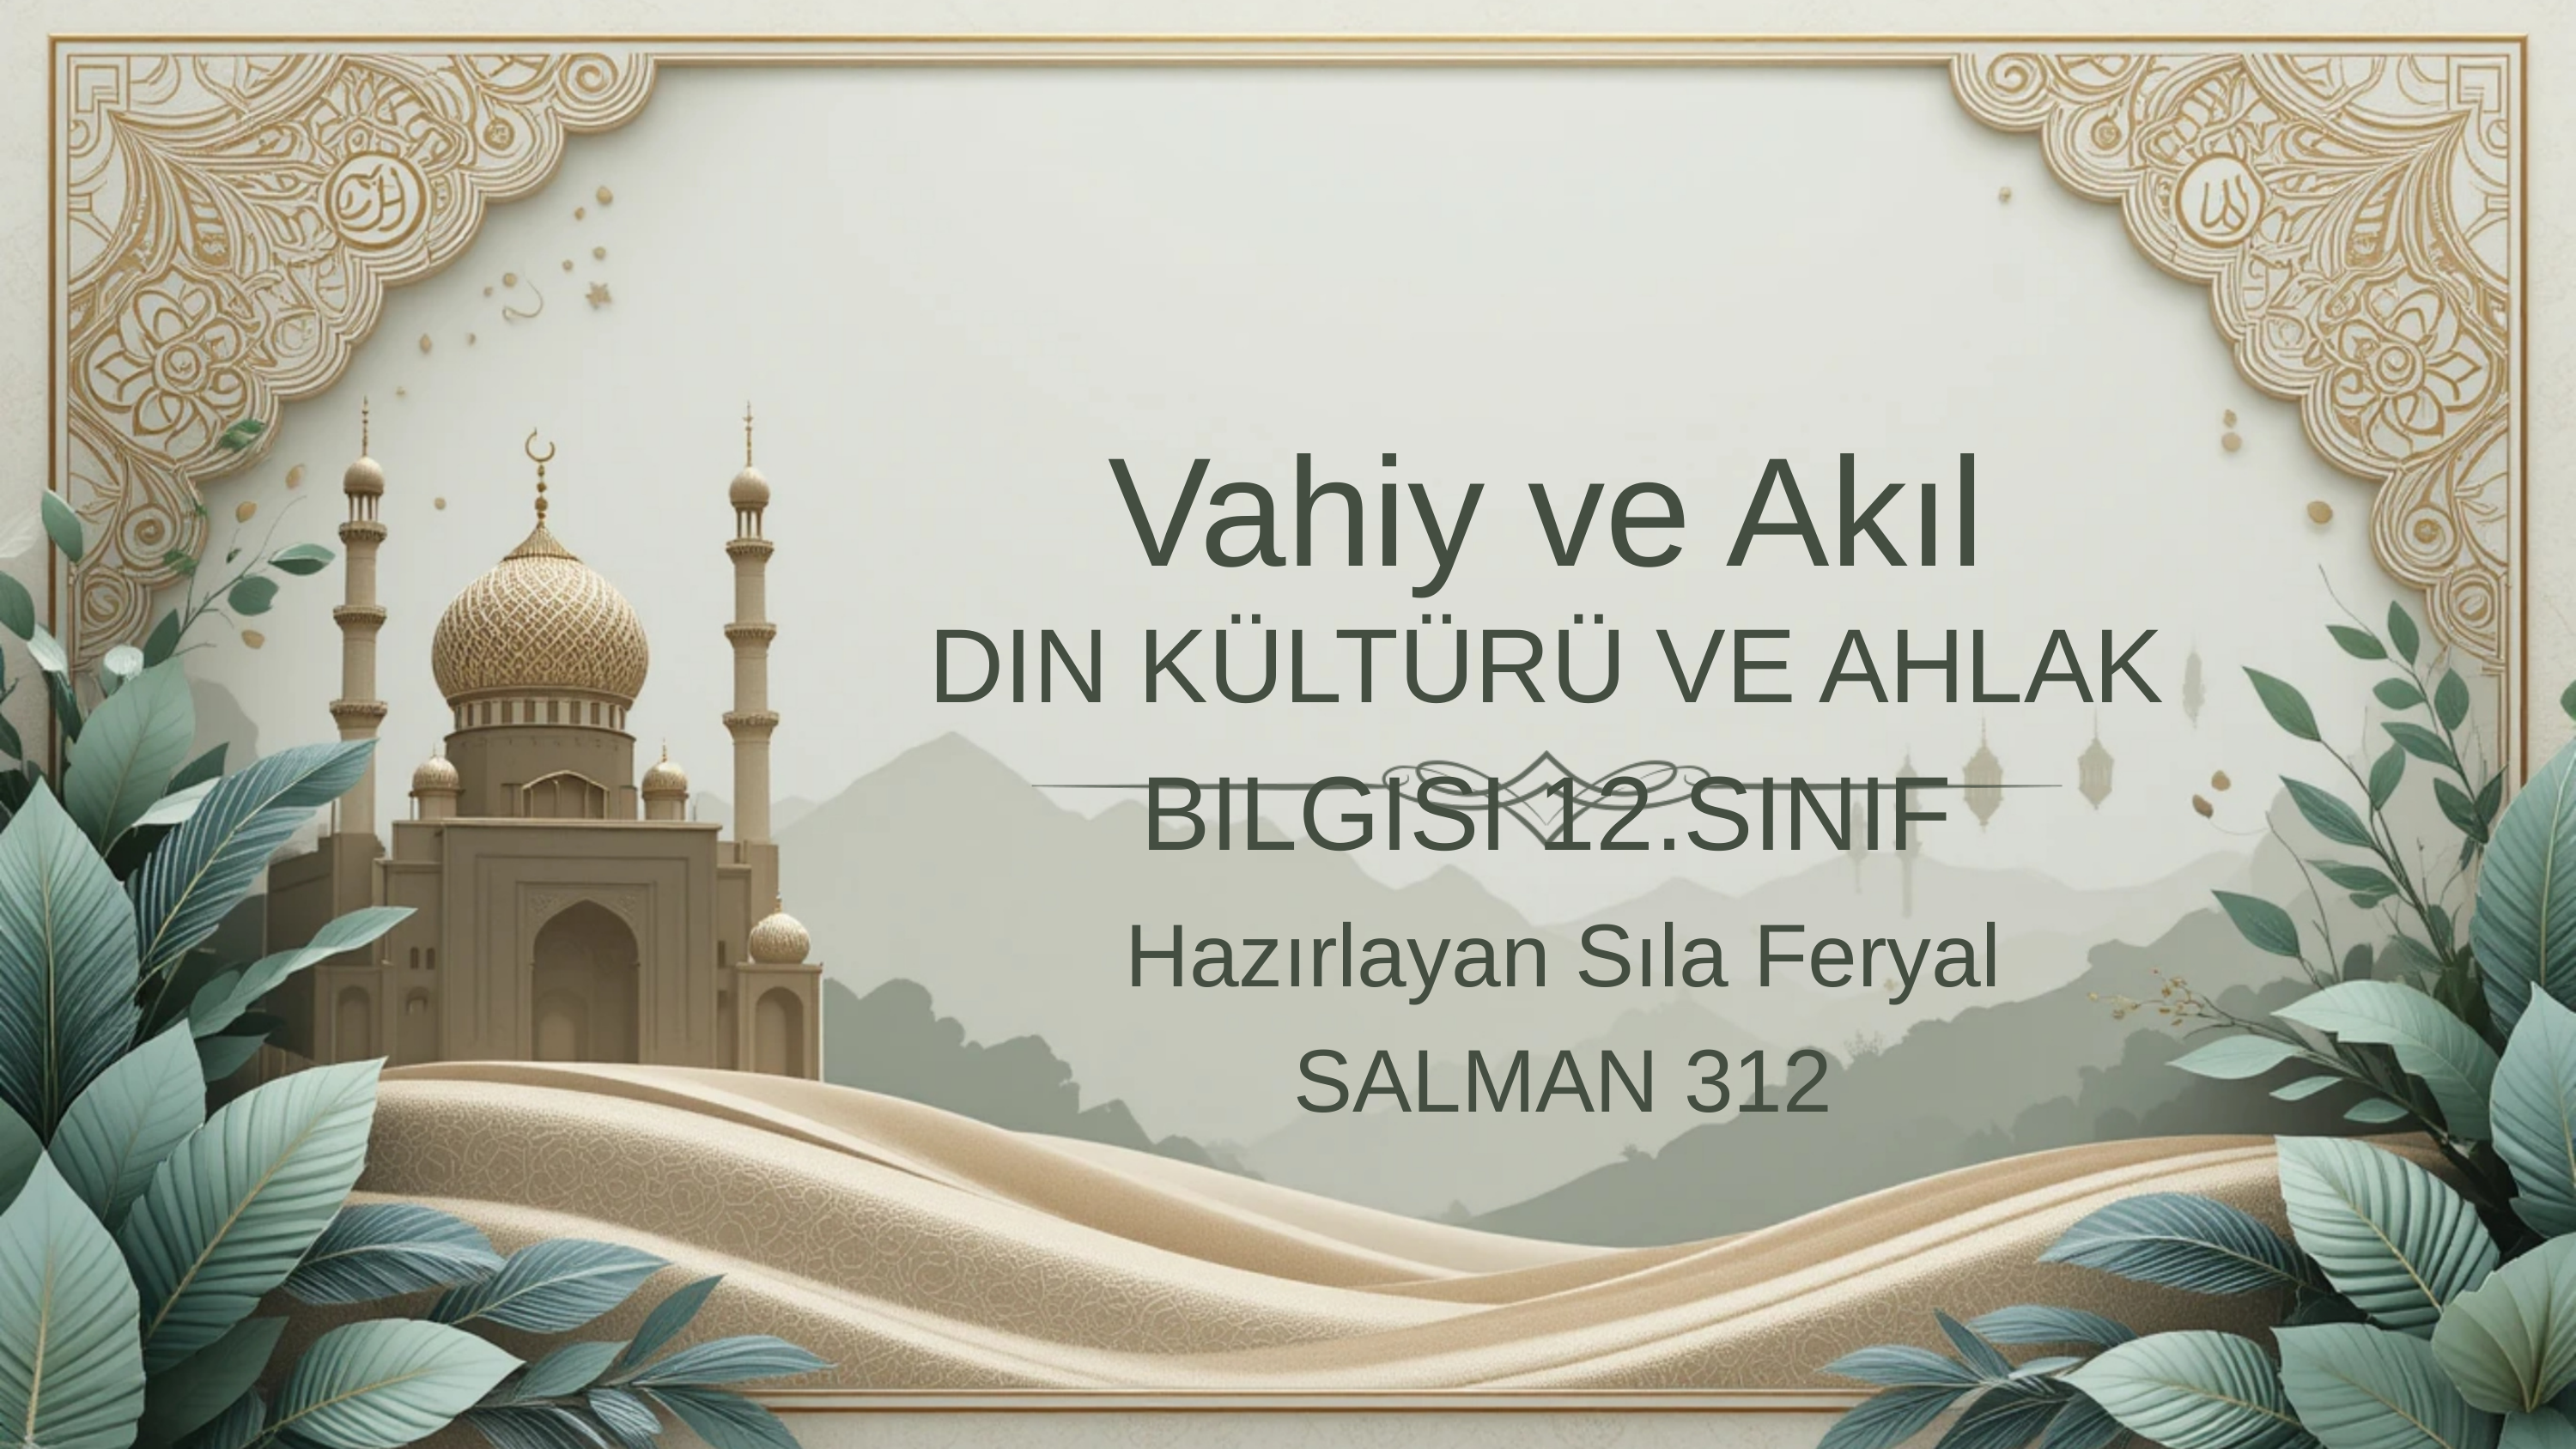

Vahiy ve Akıl
DIN KÜLTÜRÜ VE AHLAK BILGISI 12.SINIF

Hazırlayan Sıla Feryal SALMAN 312